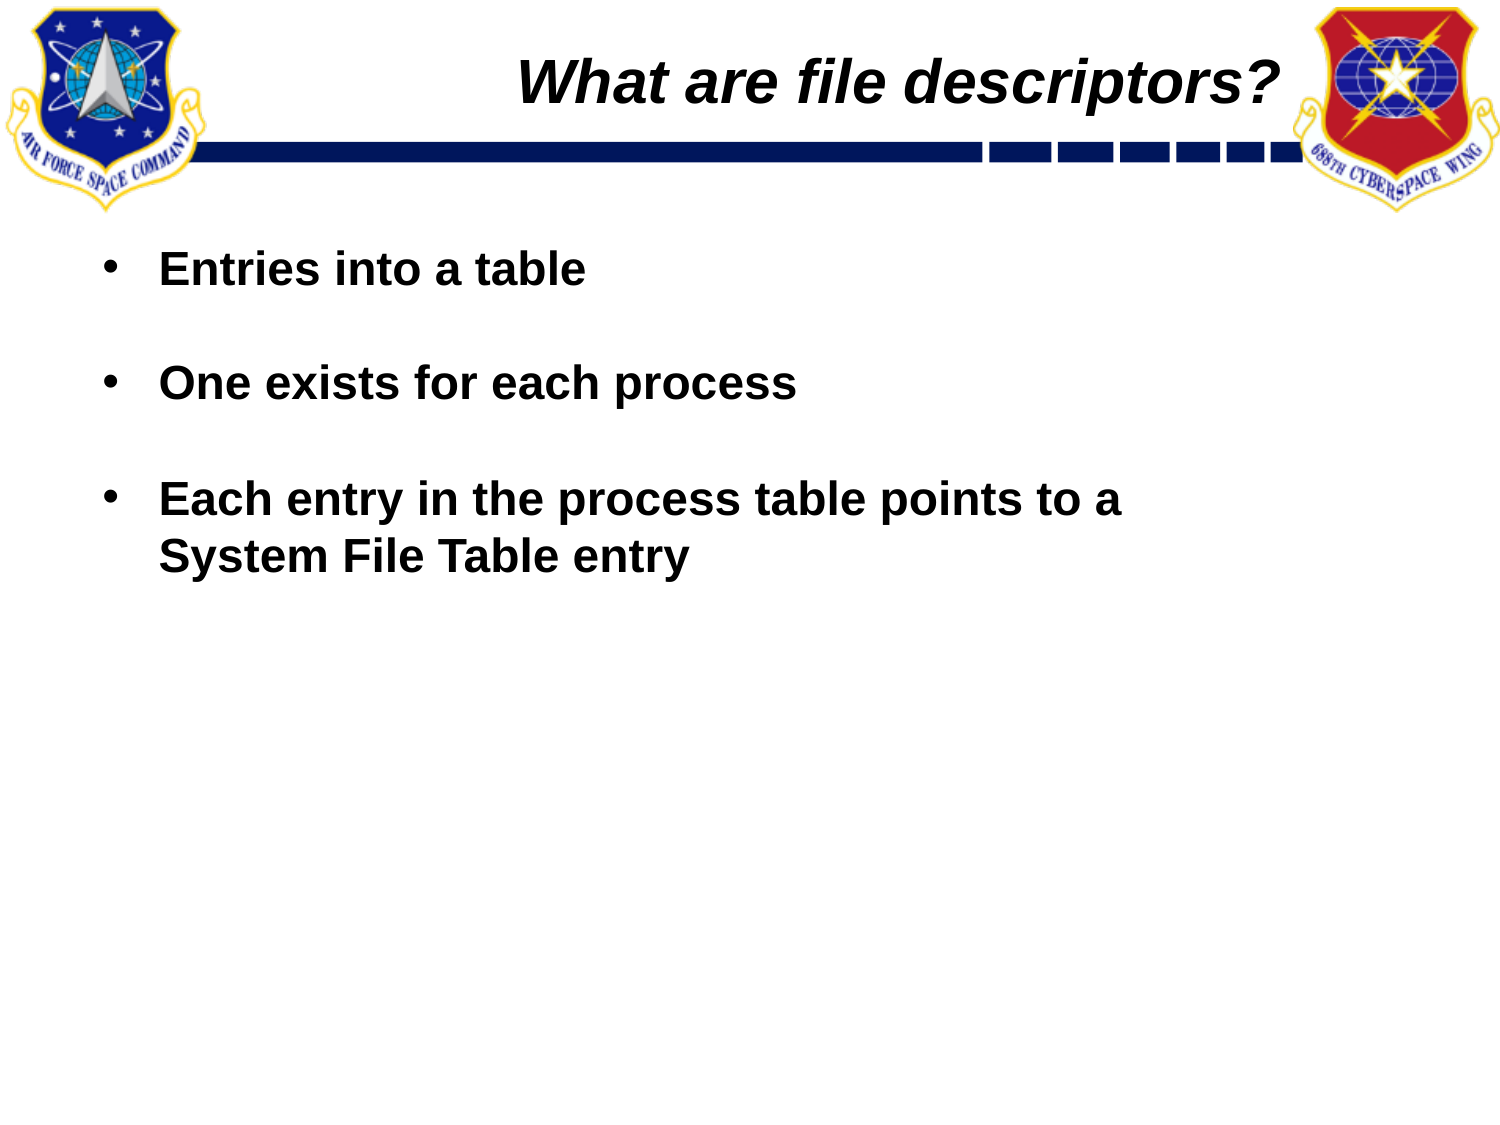

# What are file descriptors?
Entries into a table

One exists for each process

Each entry in the process table points to a System File Table entry